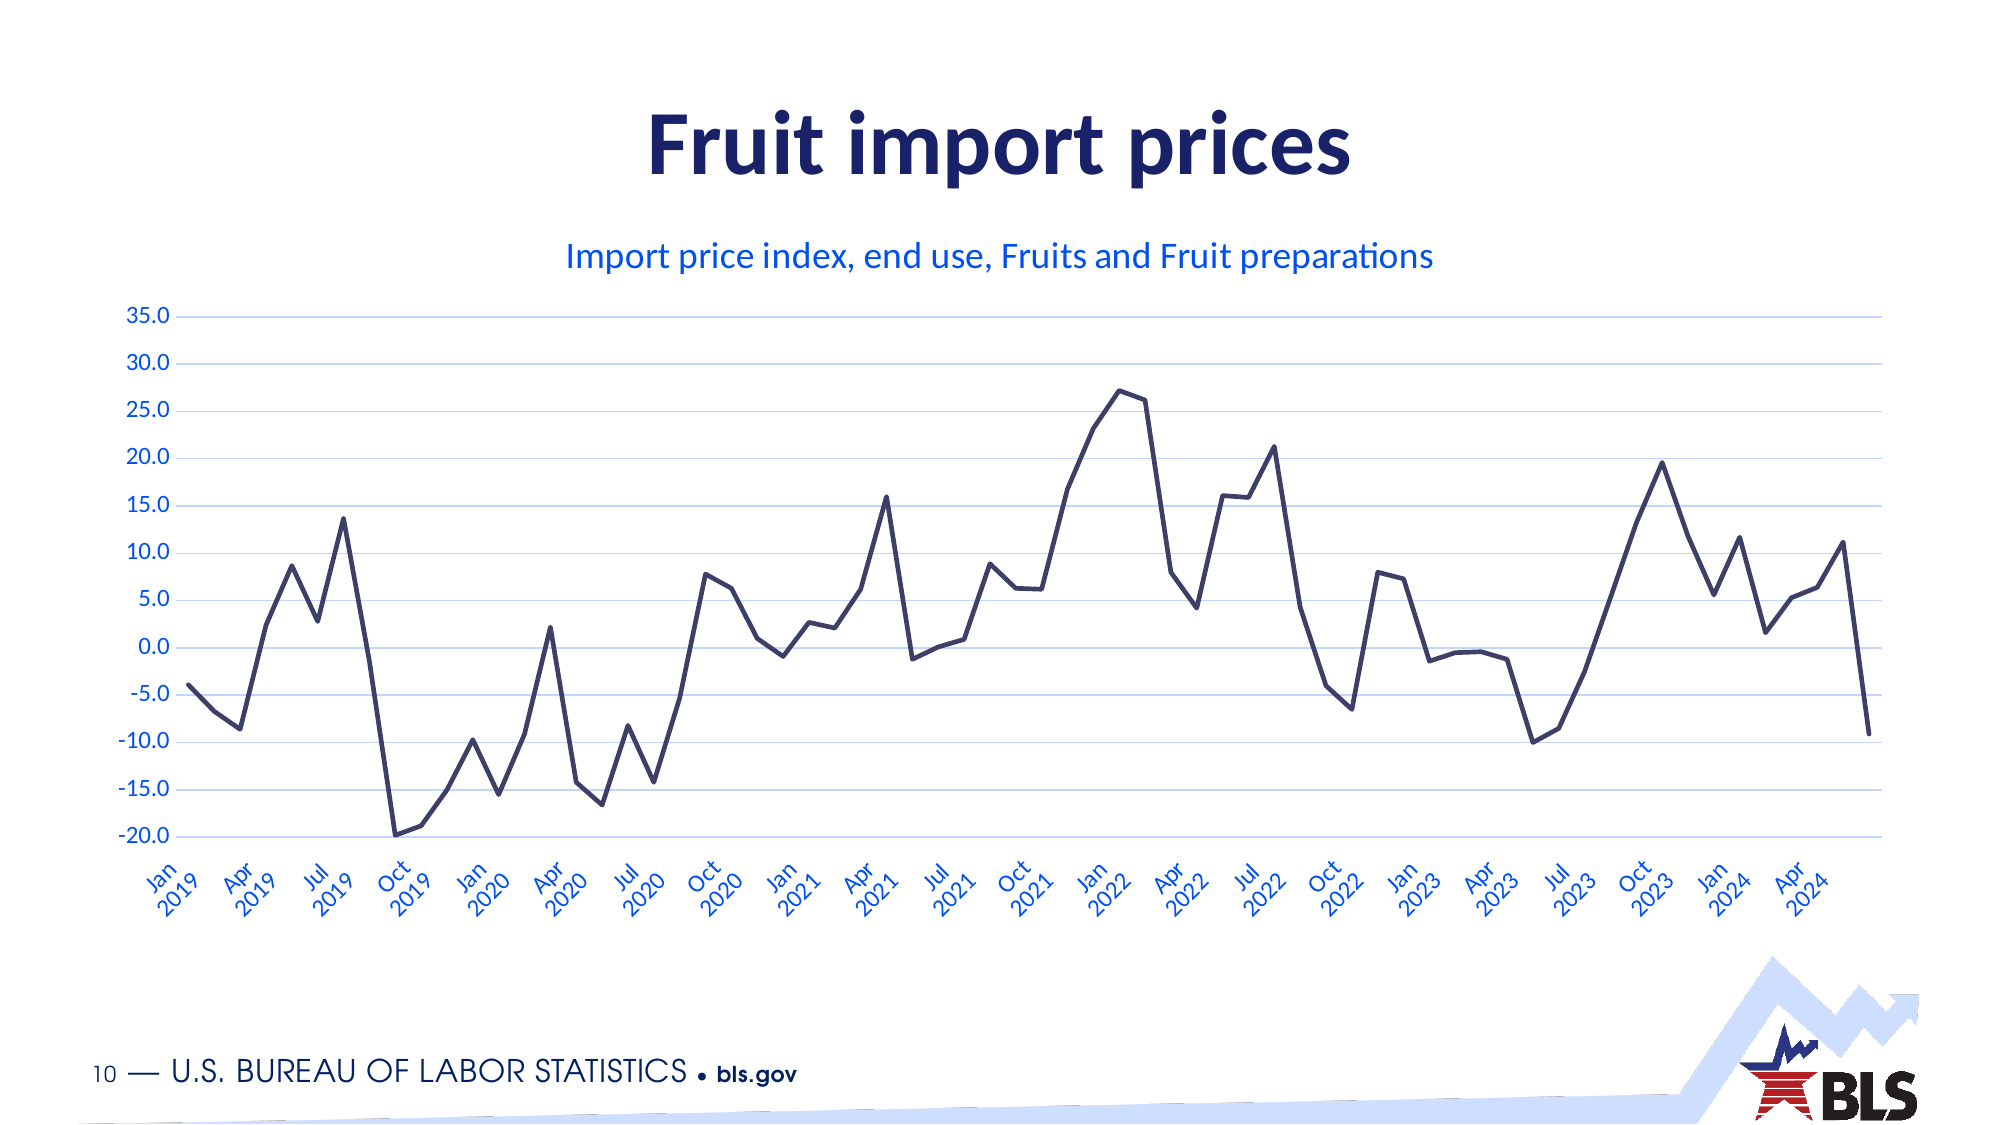

# Fruit import prices

### Chart: Import price index, end use, Fruits and Fruit preparations

| Category | Fruits and Fruit preparations |
|---|---|
| Jan
2019 | -3.9 |
| Feb
2019 | -6.7 |
| Mar
2019 | -8.6 |
| Apr
2019 | 2.4 |
| May
2019 | 8.7 |
| Jun
2019 | 2.8 |
| Jul
2019 | 13.7 |
| Aug
2019 | -1.4 |
| Sep
2019 | -19.8 |
| Oct
2019 | -18.8 |
| Nov
2019 | -15.0 |
| Dec
2019 | -9.7 |
| Jan
2020 | -15.5 |
| Feb
2020 | -9.1 |
| Mar
2020 | 2.2 |
| Apr
2020 | -14.2 |
| May
2020 | -16.6 |
| Jun
2020 | -8.2 |
| Jul
2020 | -14.2 |
| Aug
2020 | -5.3 |
| Sep
2020 | 7.8 |
| Oct
2020 | 6.3 |
| Nov
2020 | 1.0 |
| Dec
2020 | -0.9 |
| Jan
2021 | 2.7 |
| Feb
2021 | 2.1 |
| Mar
2021 | 6.2 |
| Apr
2021 | 16.0 |
| May
2021 | -1.2 |
| Jun
2021 | 0.1 |
| Jul
2021 | 0.9 |
| Aug
2021 | 8.9 |
| Sep
2021 | 6.3 |
| Oct
2021 | 6.2 |
| Nov
2021 | 16.8 |
| Dec
2021 | 23.2 |
| Jan
2022 | 27.2 |
| Feb
2022 | 26.2 |
| Mar
2022 | 8.0 |
| Apr
2022 | 4.2 |
| May
2022 | 16.1 |
| Jun
2022 | 15.9 |
| Jul
2022 | 21.3 |
| Aug
2022 | 4.3 |
| Sep
2022 | -4.0 |
| Oct
2022 | -6.5 |
| Nov
2022 | 8.0 |
| Dec
2022 | 7.3 |
| Jan
2023 | -1.4 |
| Feb
2023 | -0.5 |
| Mar
2023 | -0.4 |
| Apr
2023 | -1.2 |
| May
2023 | -10.0 |
| Jun
2023 | -8.5 |
| Jul
2023 | -2.5 |
| Aug
2023 | 5.3 |
| Sep
2023 | 13.2 |
| Oct
2023 | 19.6 |
| Nov
2023 | 11.8 |
| Dec
2023 | 5.6 |
| Jan
2024 | 11.7 |
| Feb
2024 | 1.6 |
| Mar
2024 | 5.3 |
| Apr
2024 | 6.4 |
| May
2024 | 11.2 |
| Jun
2024 | -9.1 |